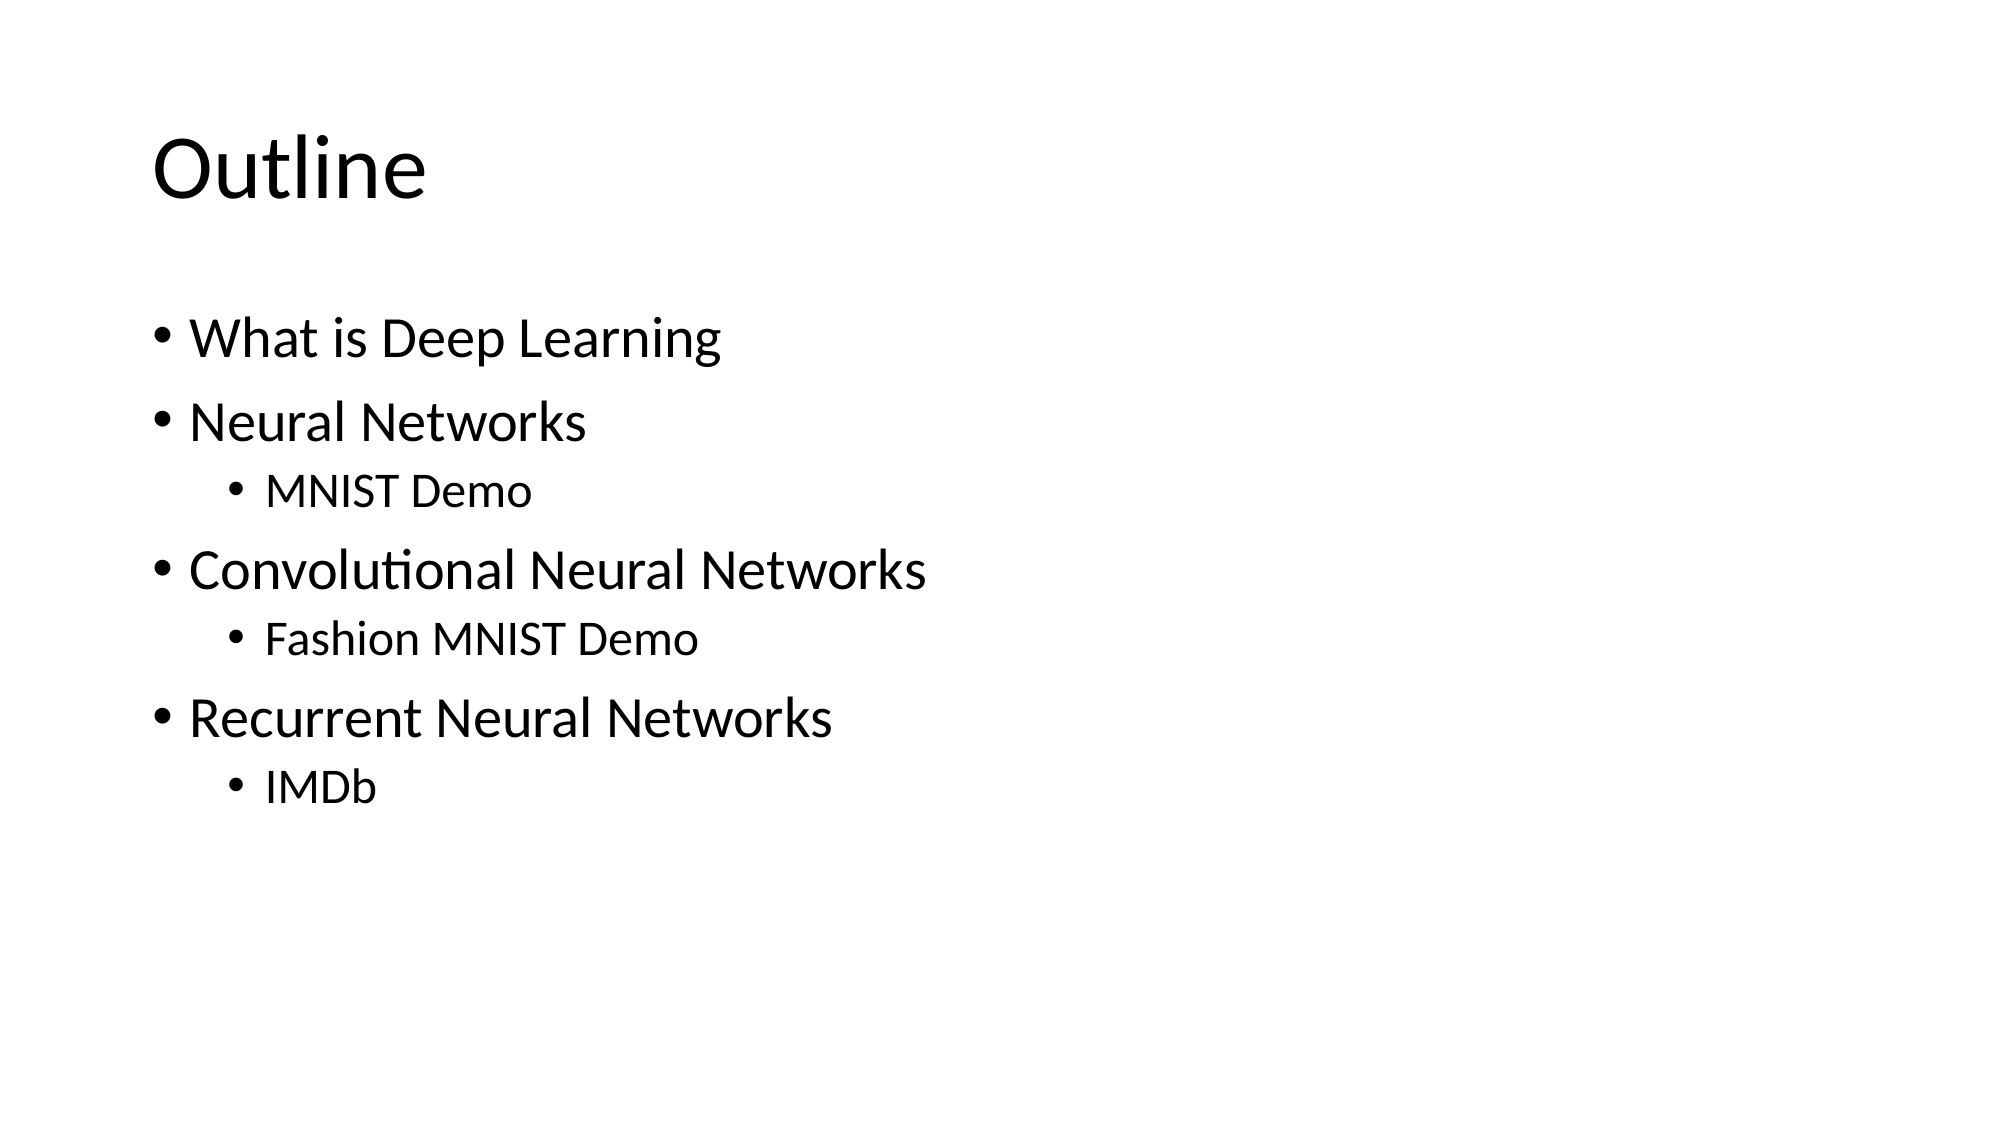

# Outline
What is Deep Learning
Neural Networks
MNIST Demo
Convolutional Neural Networks
Fashion MNIST Demo
Recurrent Neural Networks
IMDb